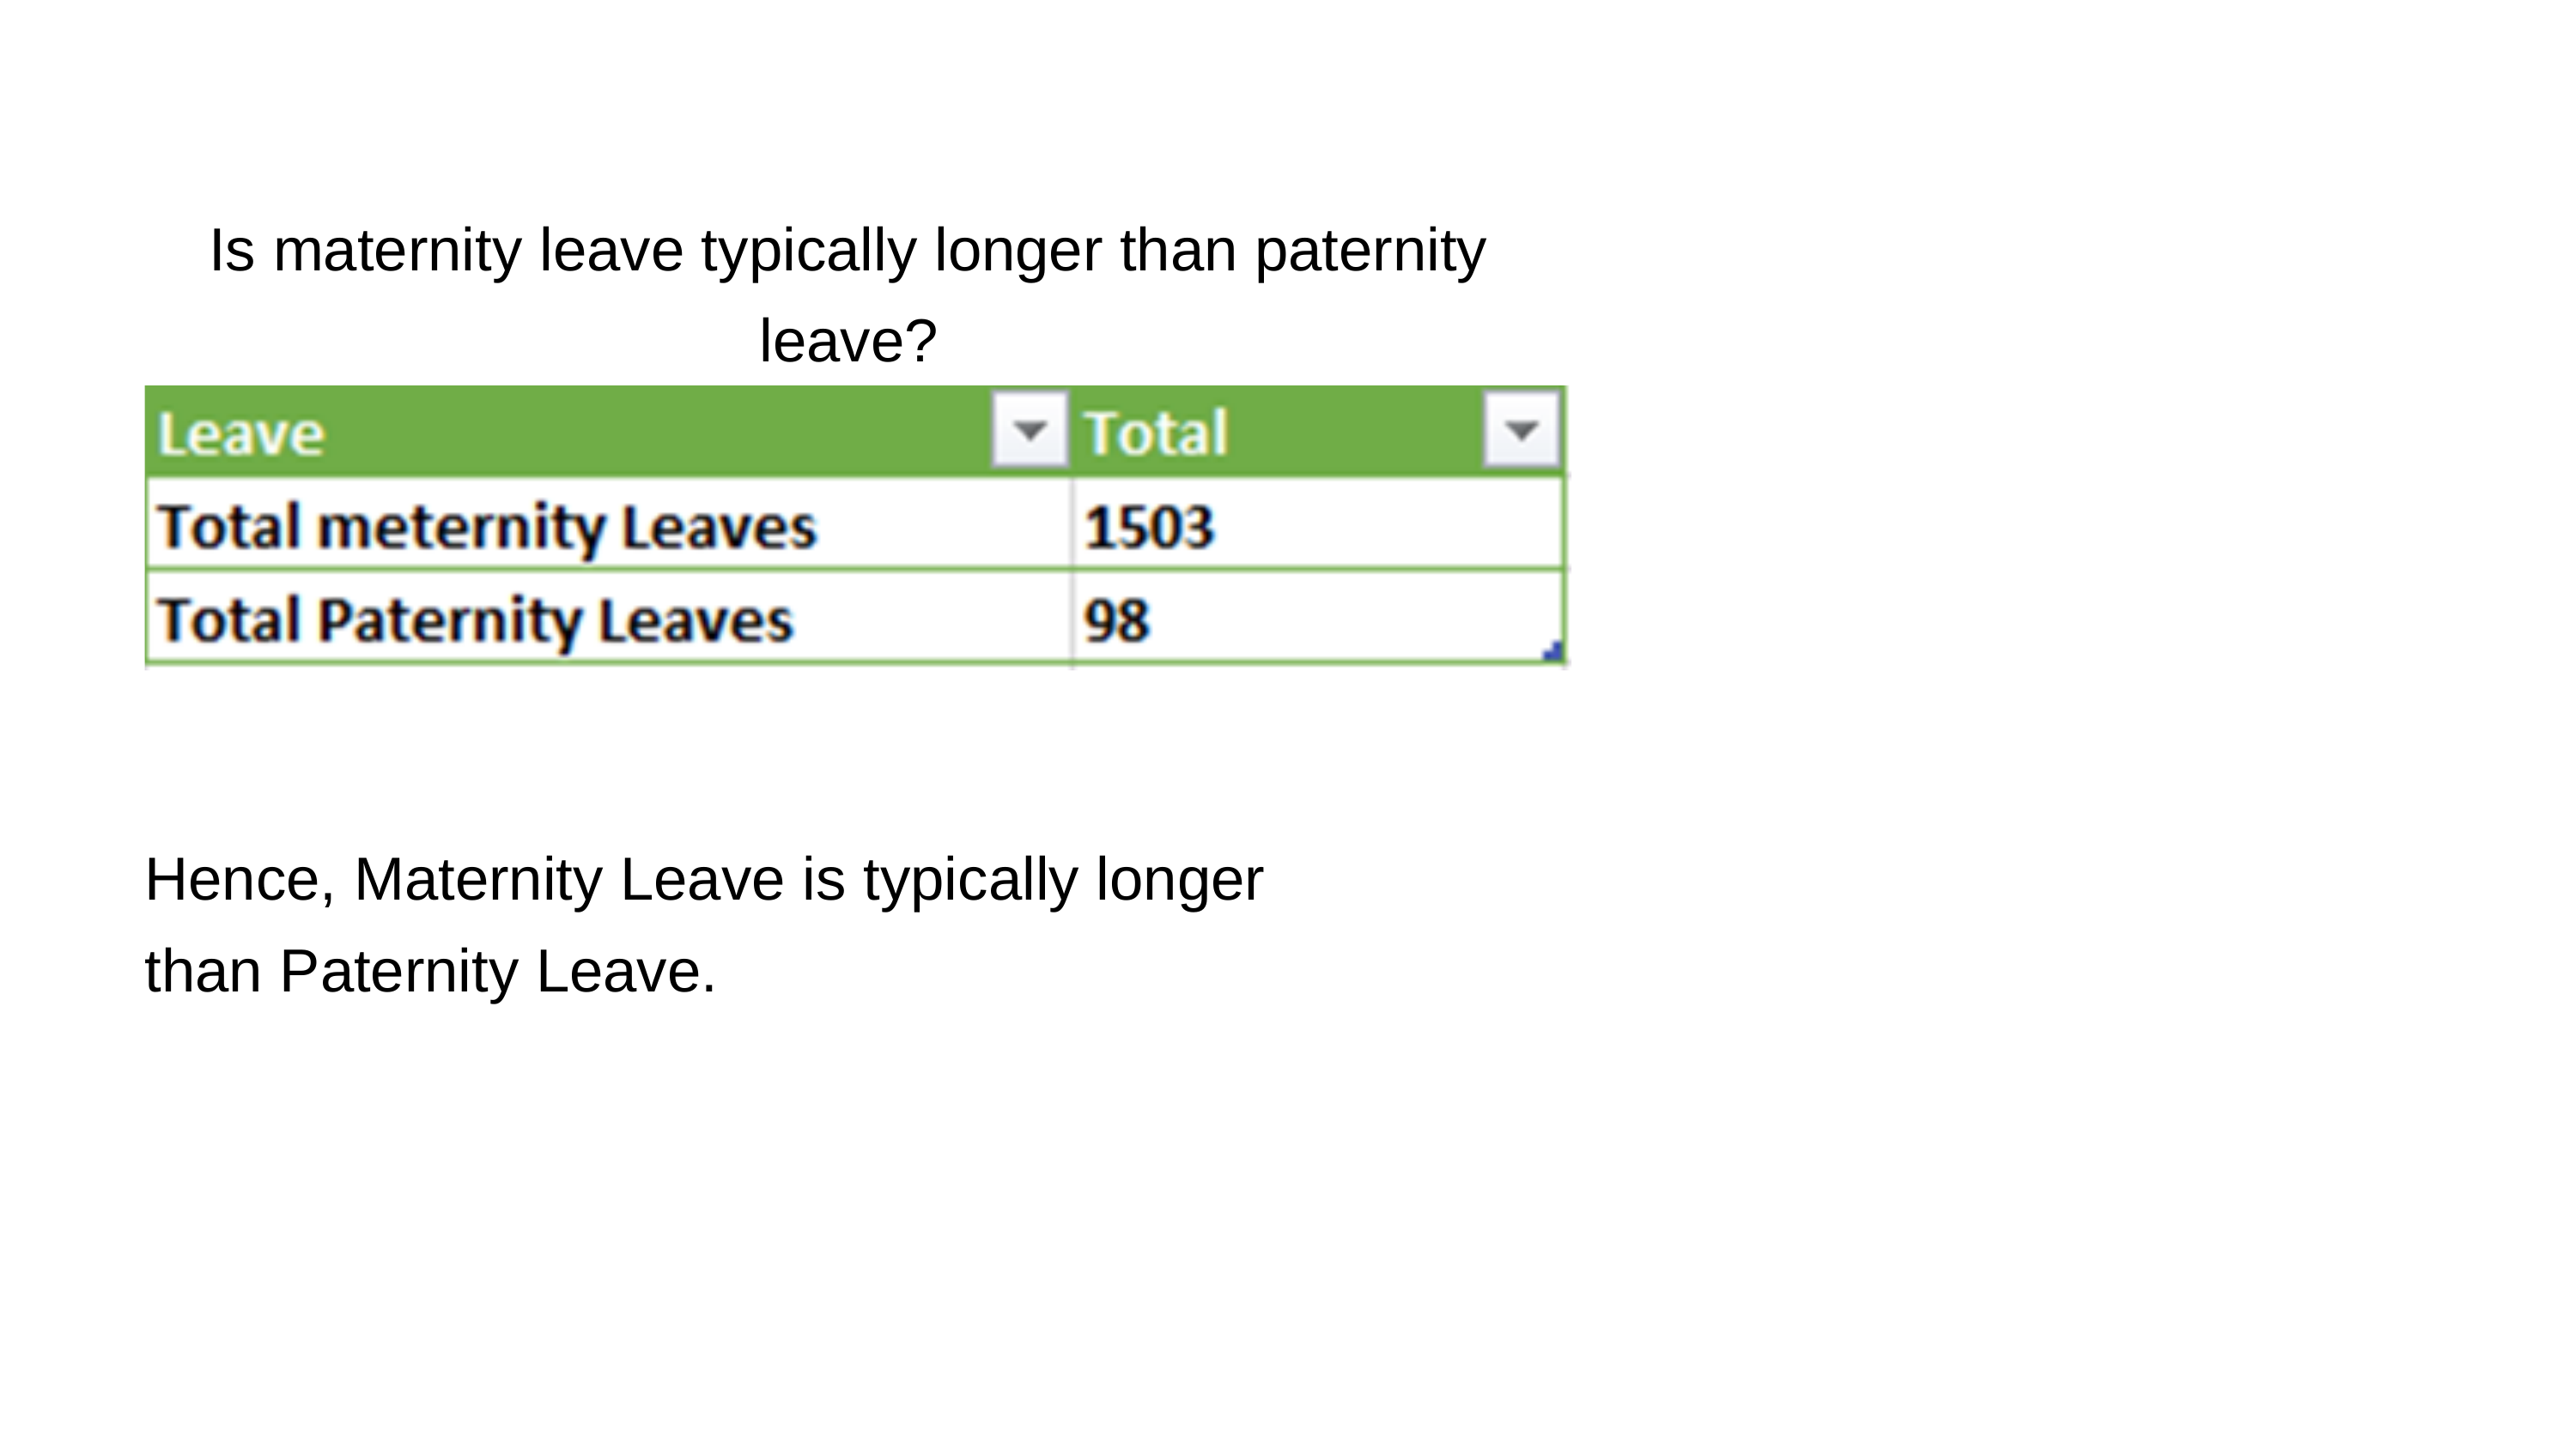

Is maternity leave typically longer than paternity leave?

Hence, Maternity Leave is typically longer than Paternity Leave.